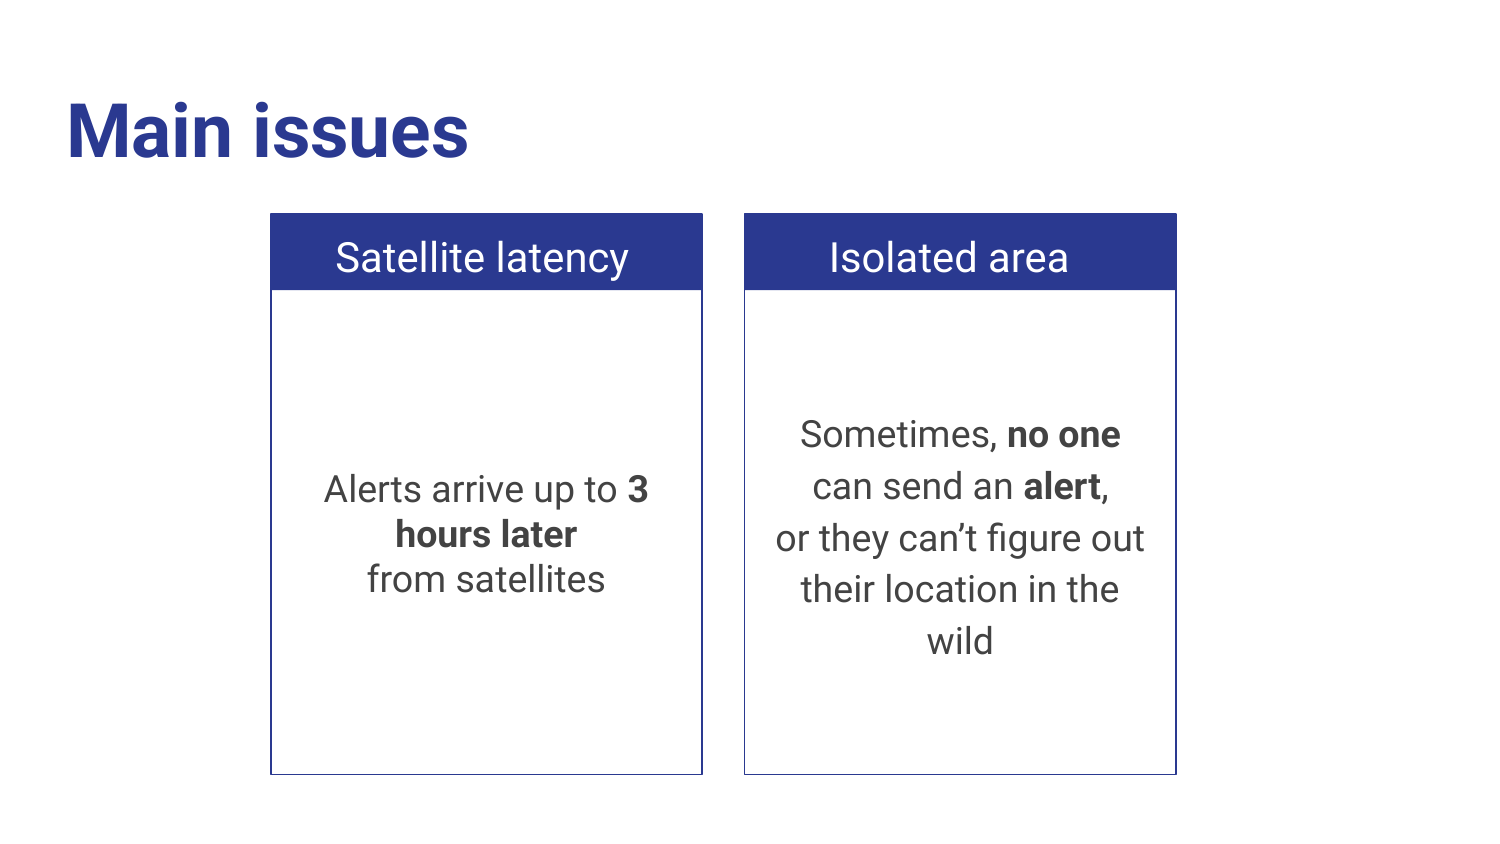

# Main issues

Satellite latency

Isolated area
Alerts arrive up to 3 hours later
from satellites
Sometimes, no one can send an alert,
or they can’t figure out their location in the wild